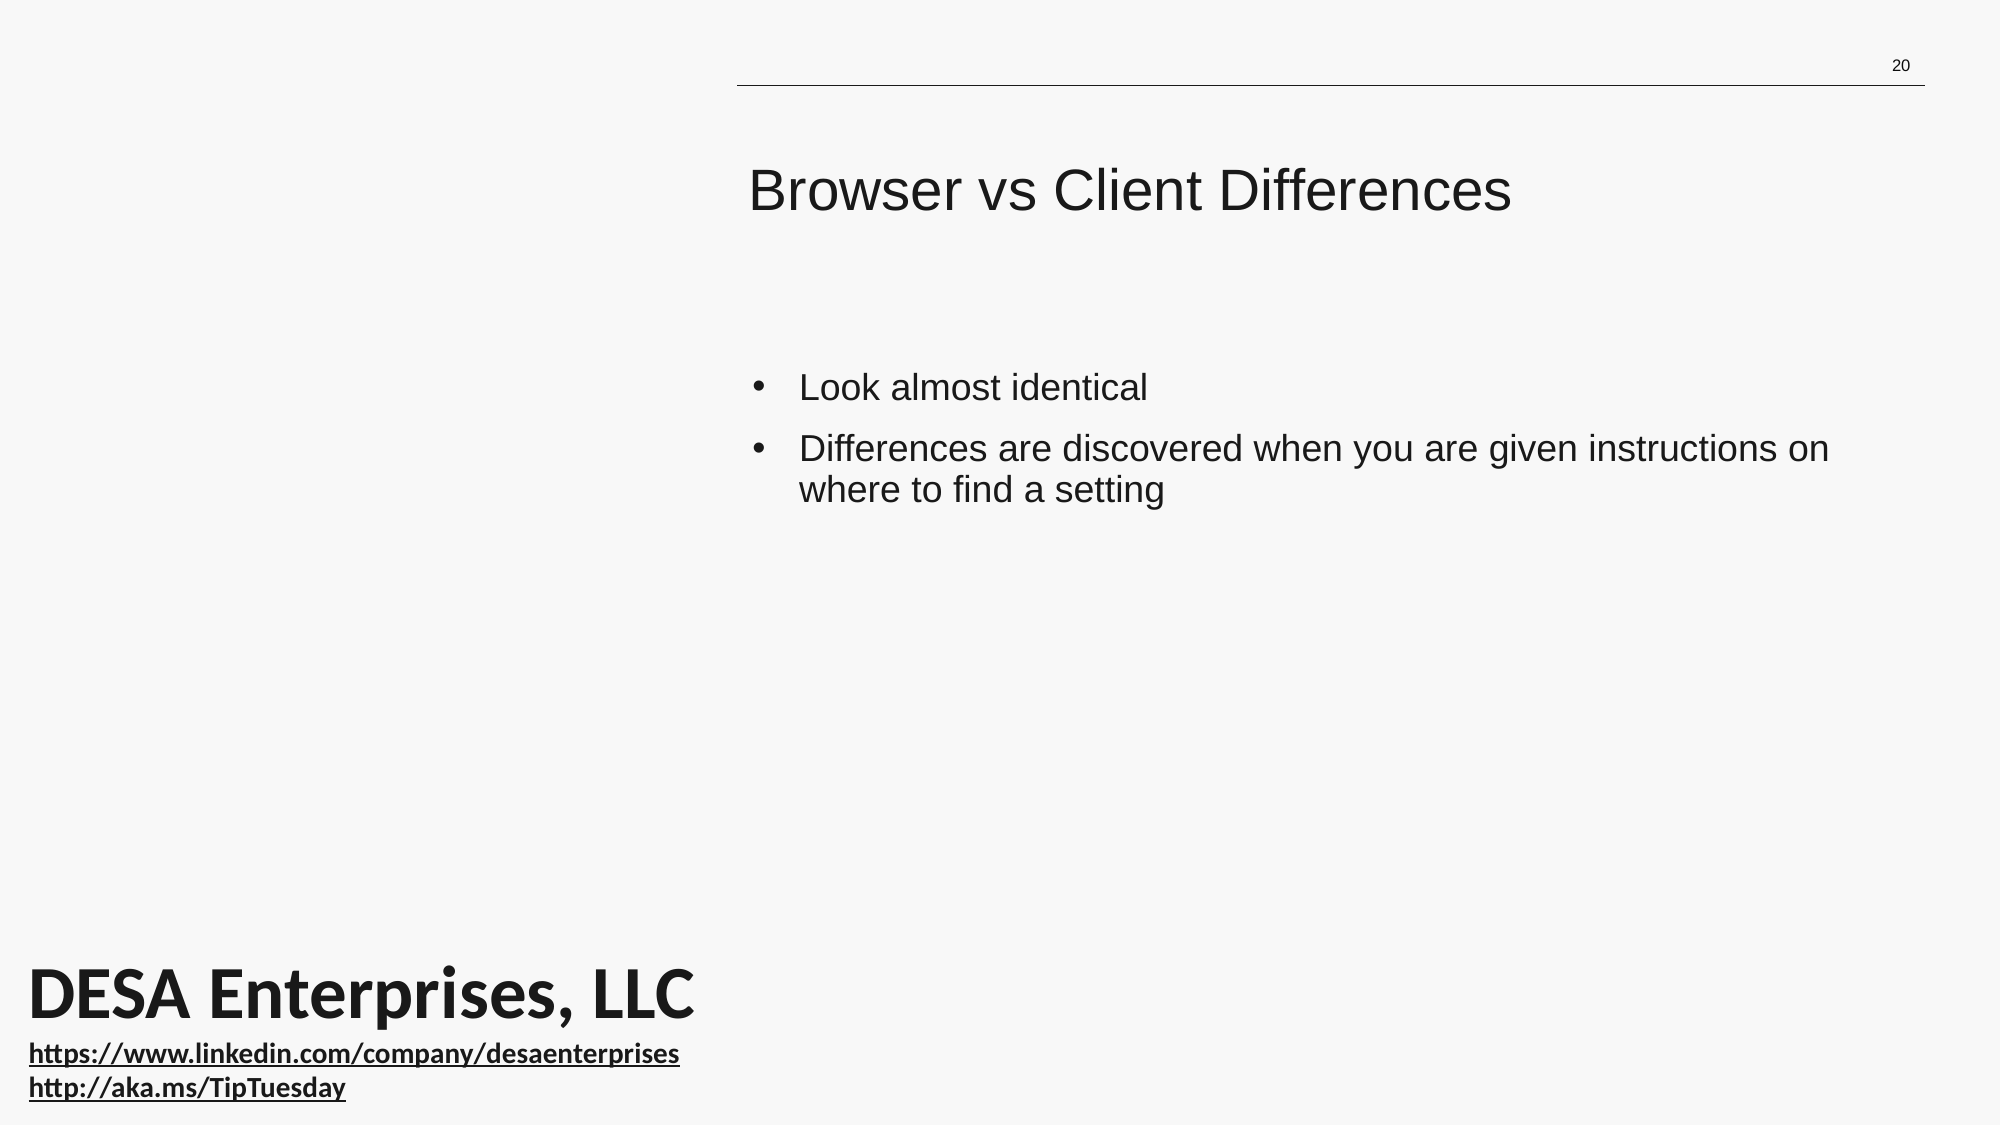

20
# Browser vs Client Differences
Look almost identical
Differences are discovered when you are given instructions on where to find a setting

DESA Enterprises, LLC
https://www.linkedin.com/company/desaenterprises
http://aka.ms/TipTuesday